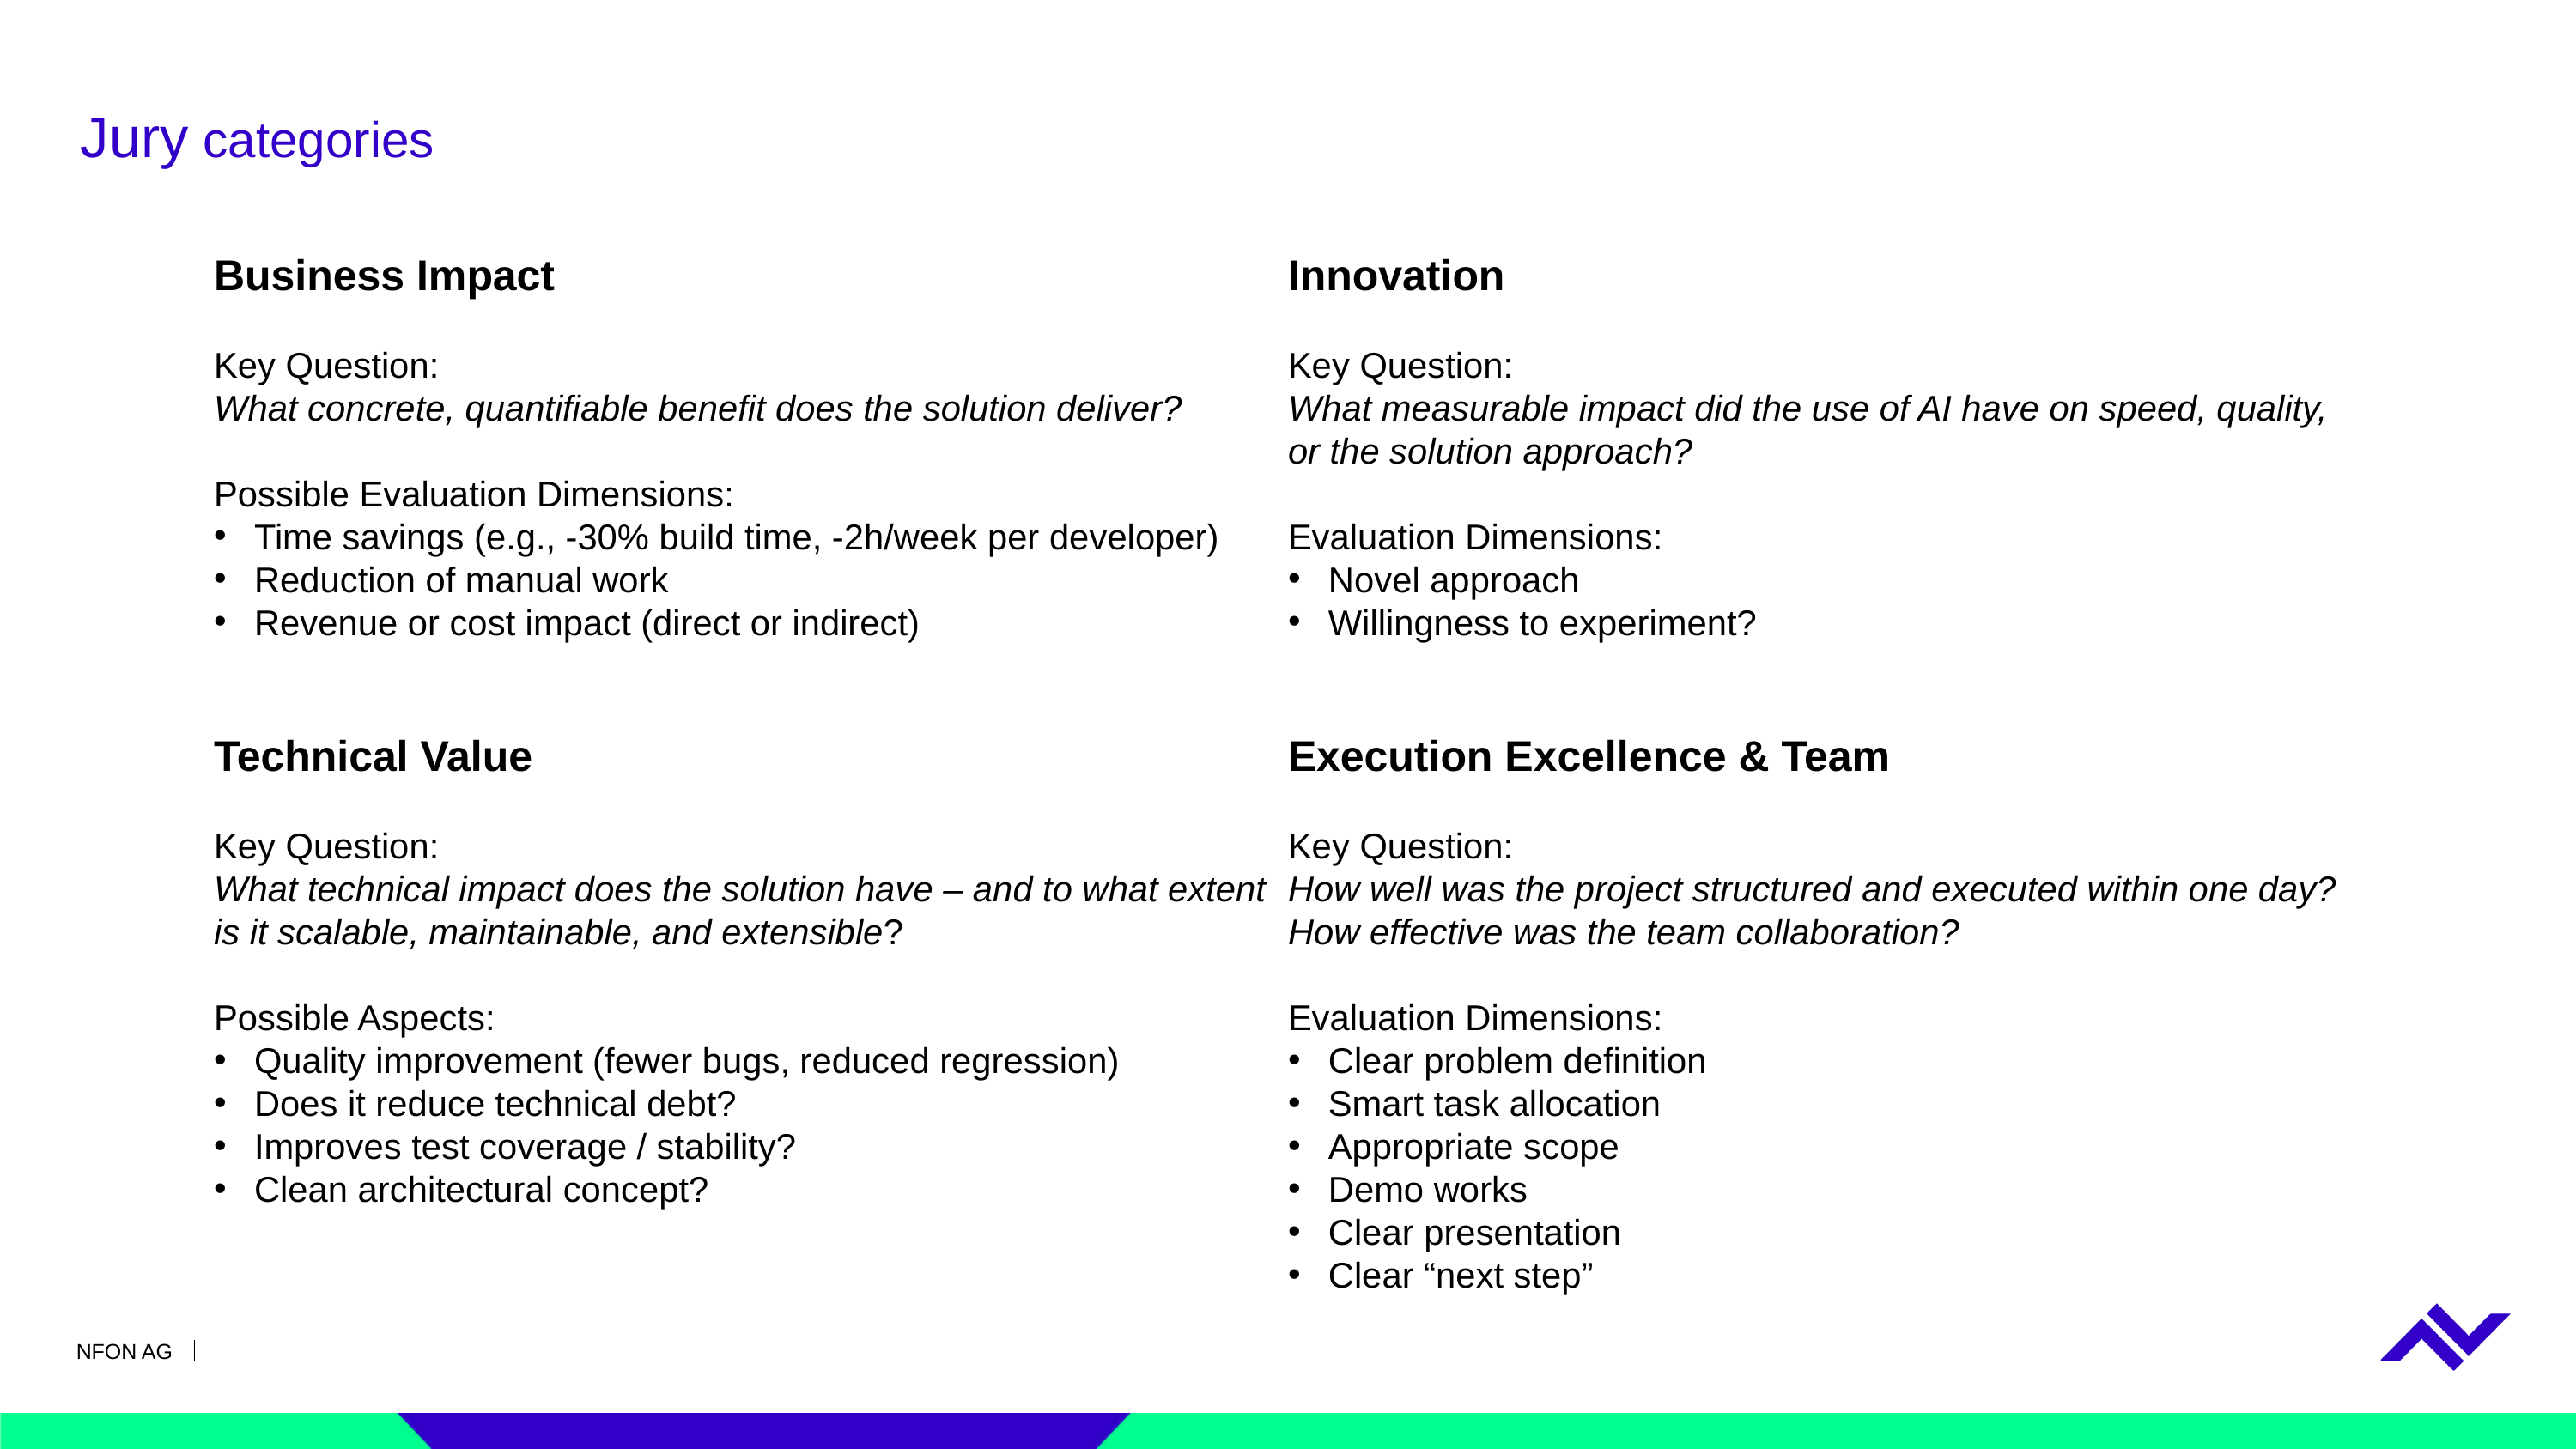

Jury categories
Business Impact
Key Question:
What concrete, quantifiable benefit does the solution deliver?

Possible Evaluation Dimensions:
Time savings (e.g., -30% build time, -2h/week per developer)
Reduction of manual work
Revenue or cost impact (direct or indirect)

Technical Value
Key Question:
What technical impact does the solution have – and to what extent is it scalable, maintainable, and extensible?

Possible Aspects:
Quality improvement (fewer bugs, reduced regression)
Does it reduce technical debt?
Improves test coverage / stability?
Clean architectural concept?

Innovation
Key Question:
What measurable impact did the use of AI have on speed, quality, or the solution approach?

Evaluation Dimensions:
Novel approach
Willingness to experiment?

Execution Excellence & Team
Key Question:
How well was the project structured and executed within one day? How effective was the team collaboration?

Evaluation Dimensions:
Clear problem definition
Smart task allocation
Appropriate scope
Demo works
Clear presentation
Clear “next step”

NFON AG ｜